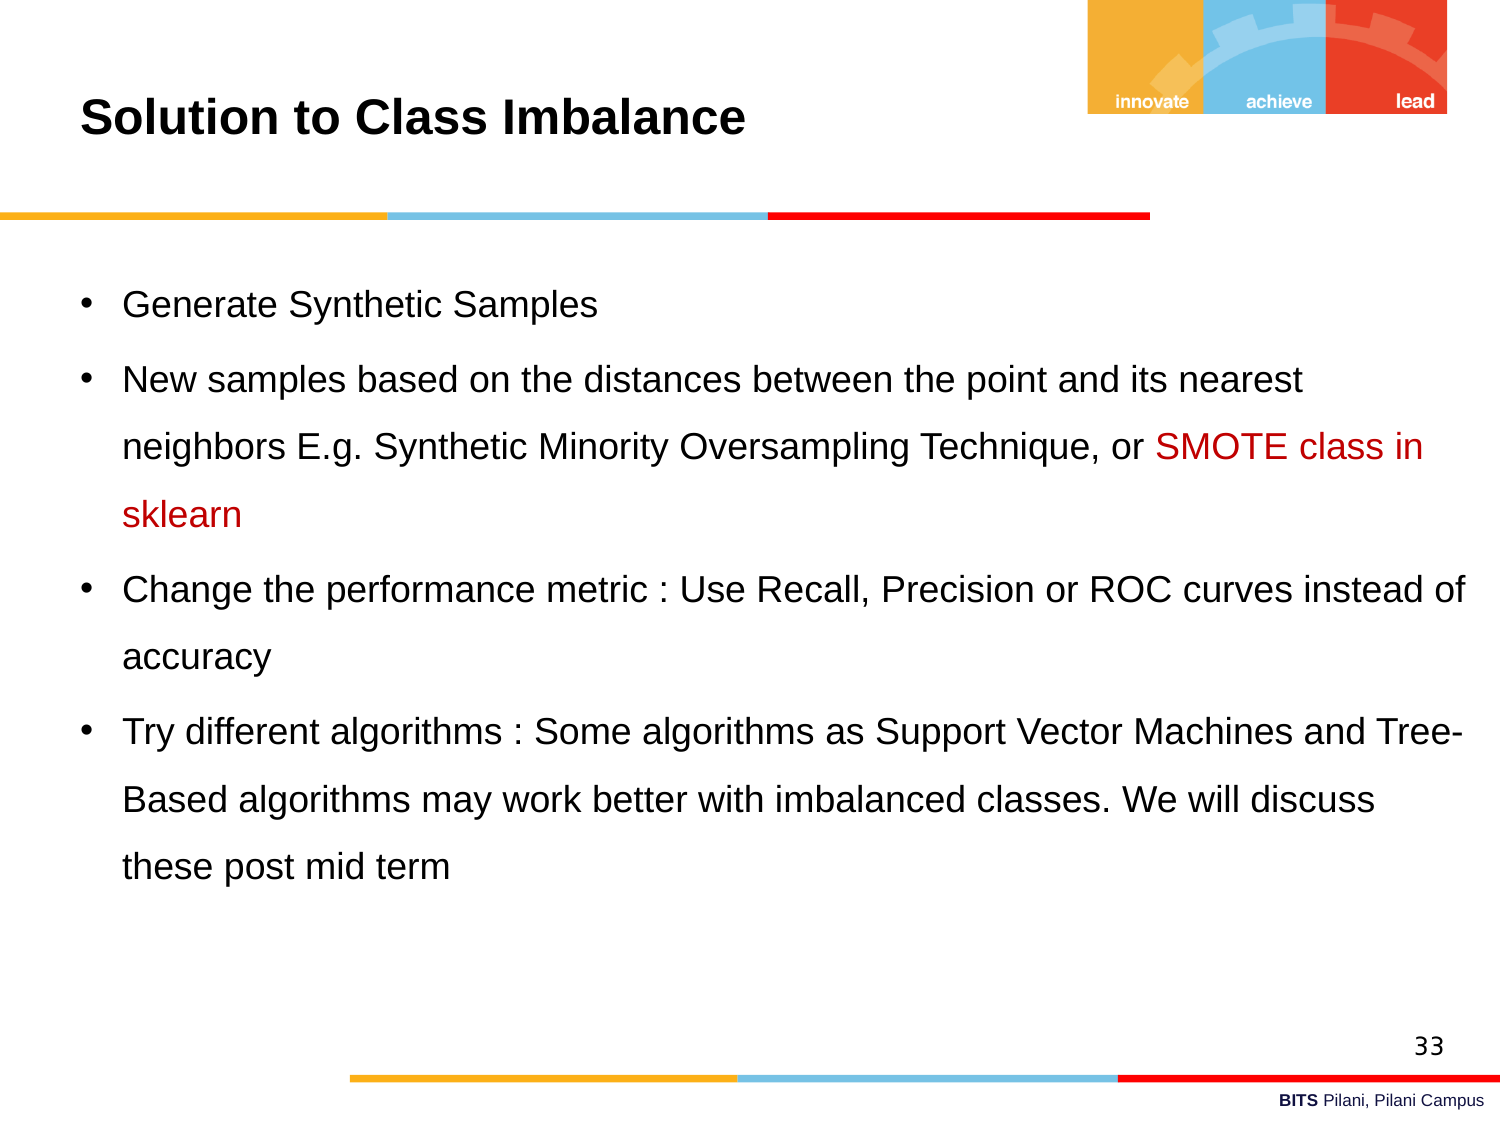

# Solution to Class Imbalance
Generate Synthetic Samples
New samples based on the distances between the point and its nearest neighbors E.g. Synthetic Minority Oversampling Technique, or SMOTE class in sklearn
Change the performance metric : Use Recall, Precision or ROC curves instead of accuracy
Try different algorithms : Some algorithms as Support Vector Machines and Tree-Based algorithms may work better with imbalanced classes. We will discuss these post mid term

33